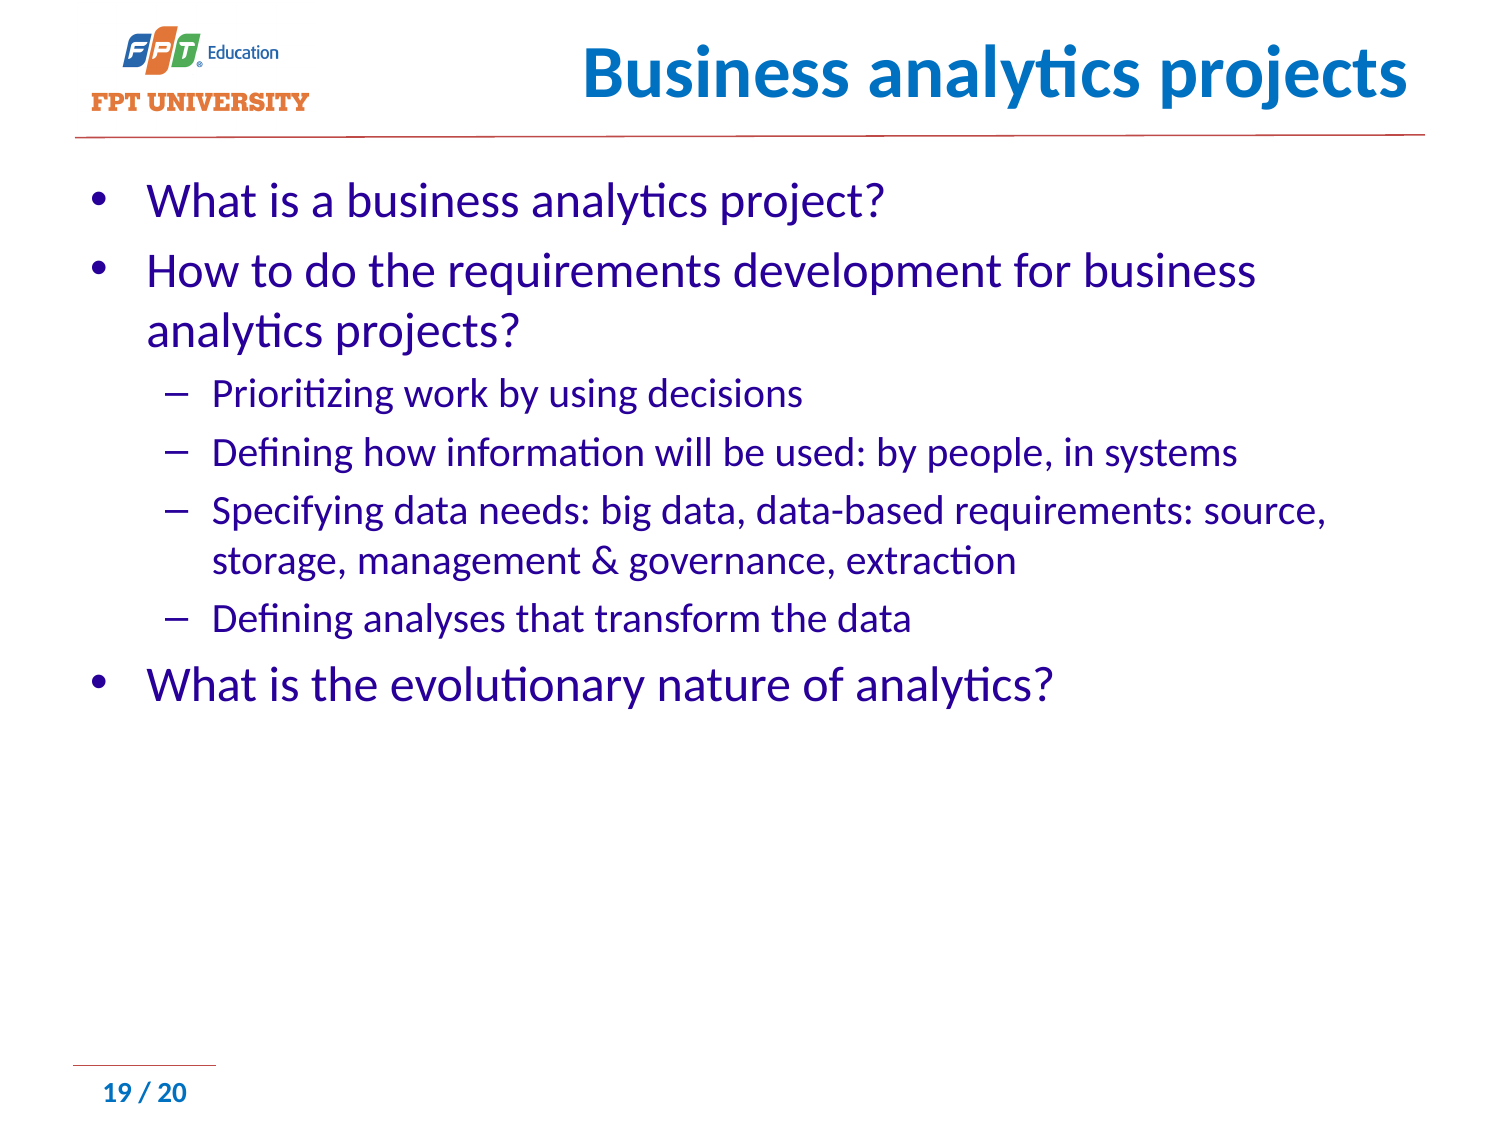

# Business analytics projects
What is a business analytics project?
How to do the requirements development for business analytics projects?
Prioritizing work by using decisions
Defining how information will be used: by people, in systems
Specifying data needs: big data, data-based requirements: source, storage, management & governance, extraction
Defining analyses that transform the data
What is the evolutionary nature of analytics?